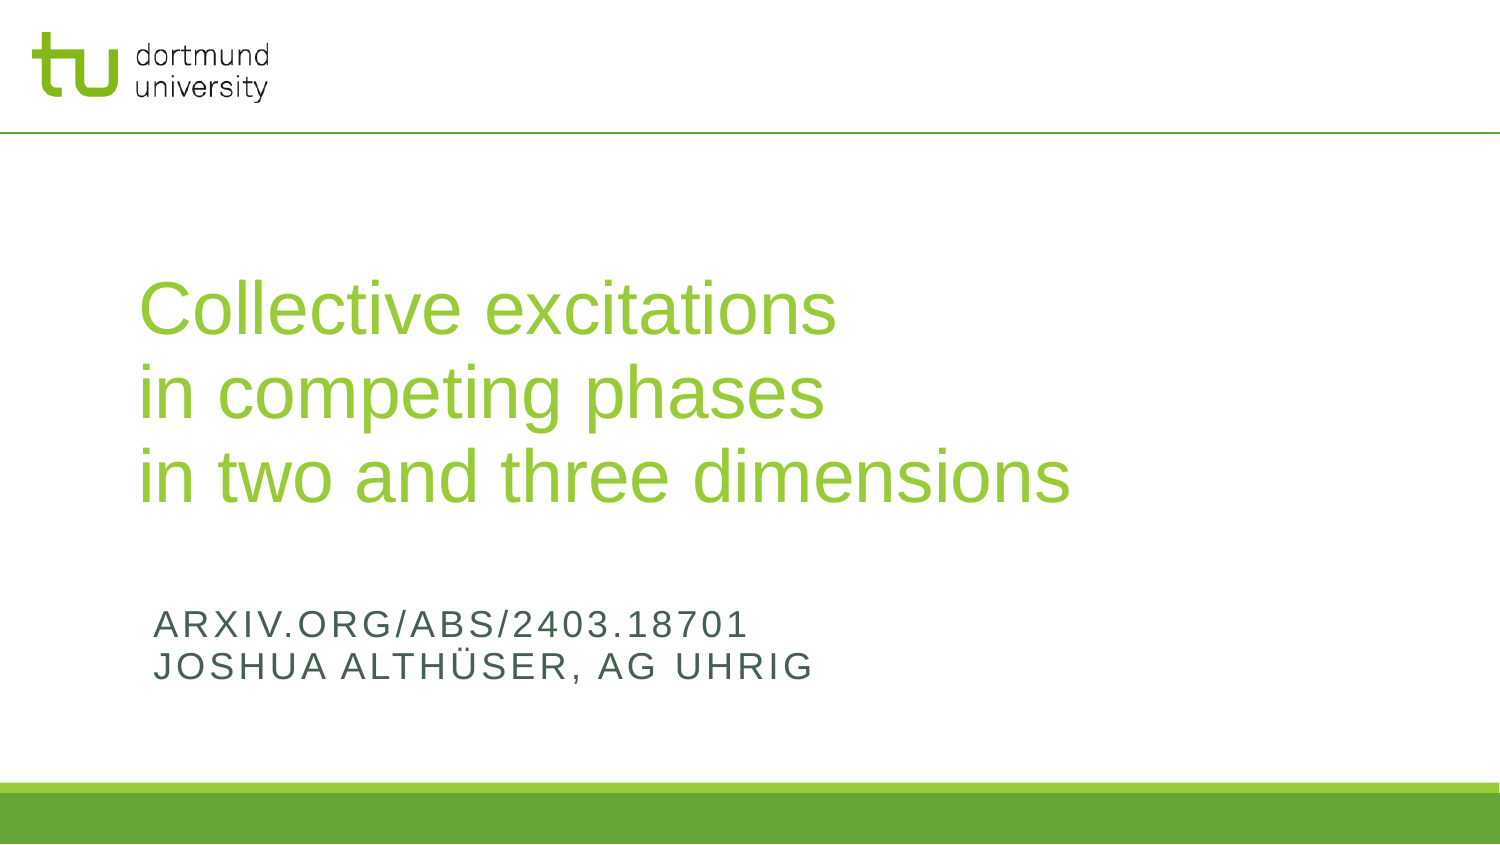

# Collective excitations in competing phases in two and three dimensions
arxiv.org/abs/2403.18701
Joshua althüser, AG Uhrig